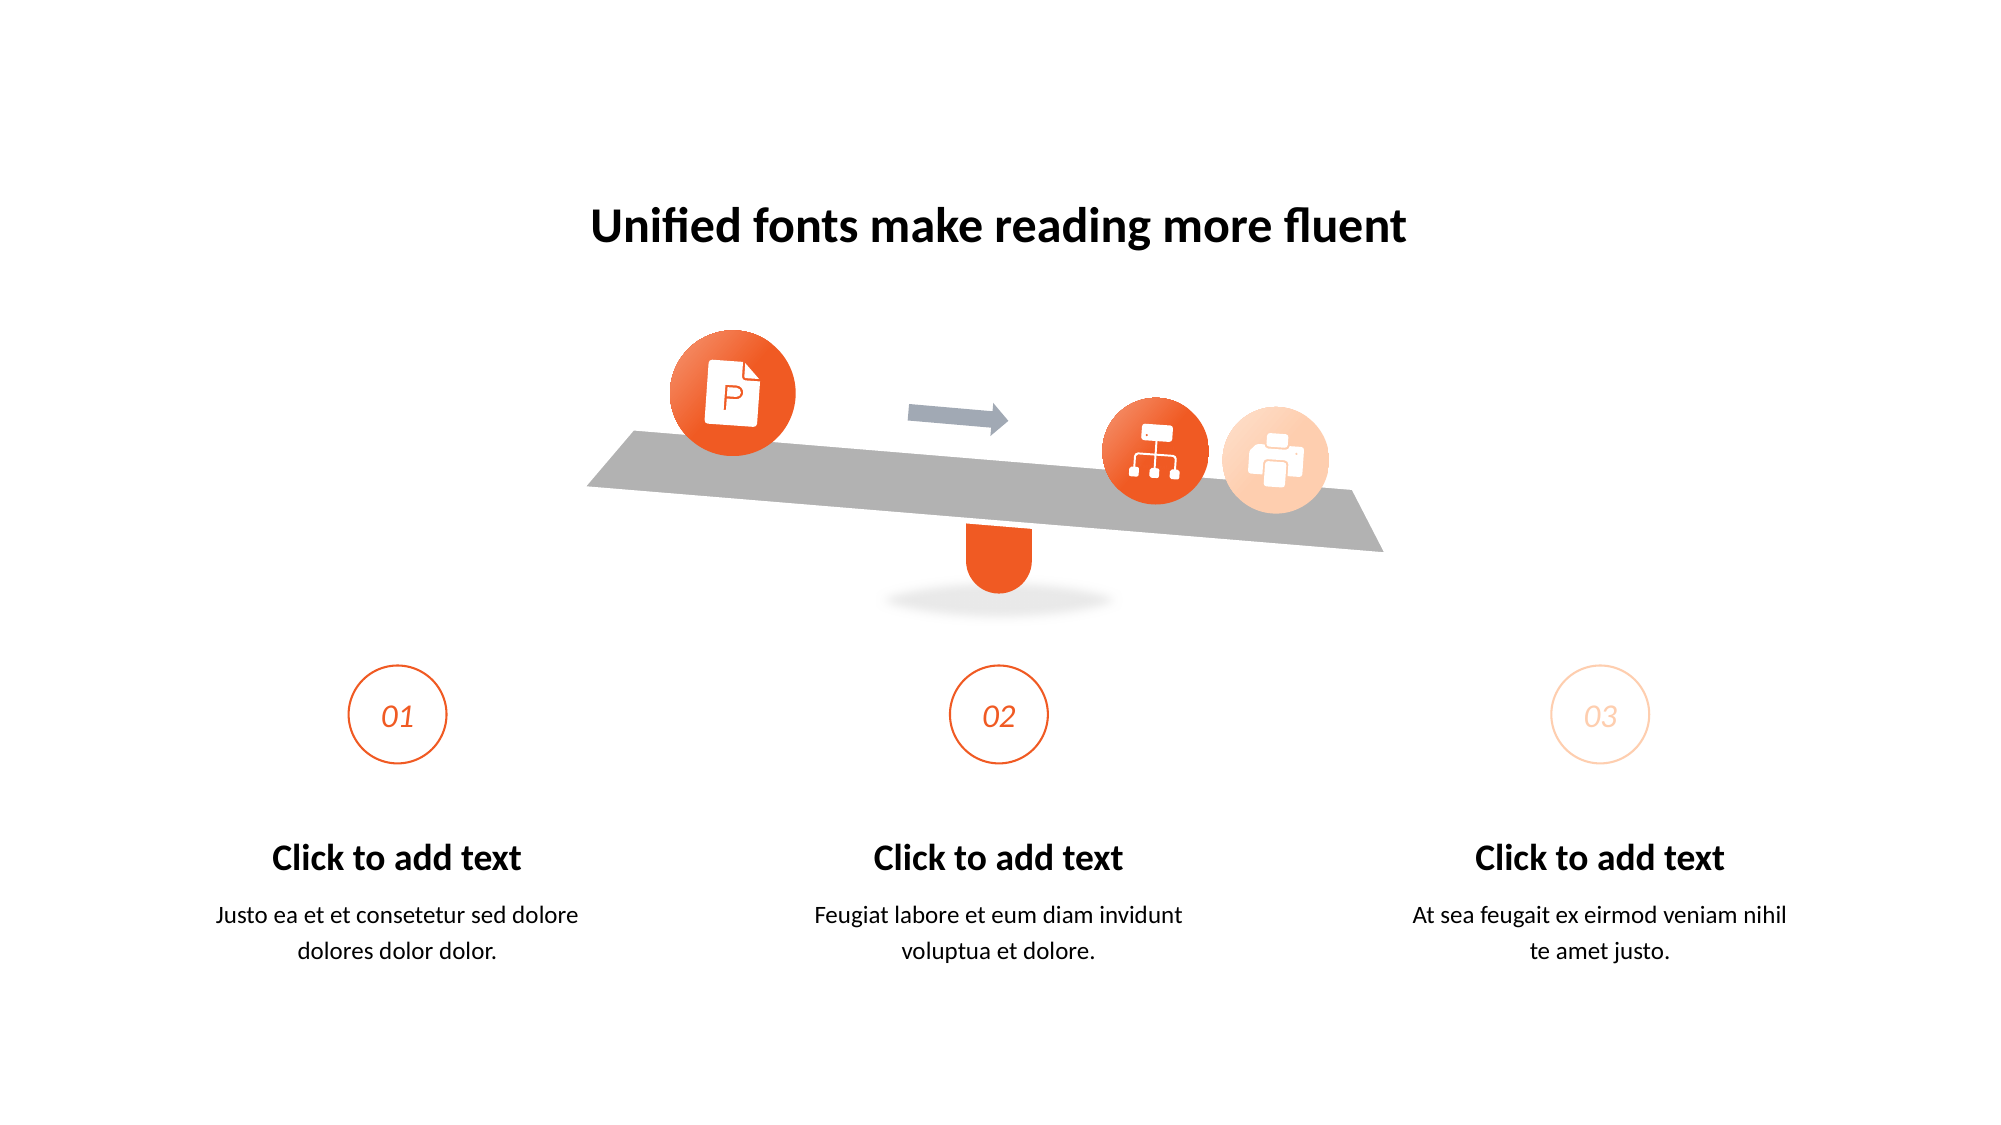

Unified fonts make reading more fluent
Tation magna sed stet diam sea dolores dolor rebum ex.

01
Click to add text
Justo ea et et consetetur sed dolore dolores dolor dolor.
Vero ea vero accusam ut et nostrud et exerci erat.

02
Click to add text
Feugiat labore et eum diam invidunt voluptua et dolore.

Kasd et sit consetetur vulputate gubergren sit invidunt.

03
Click to add text
At sea feugait ex eirmod veniam nihil te amet justo.